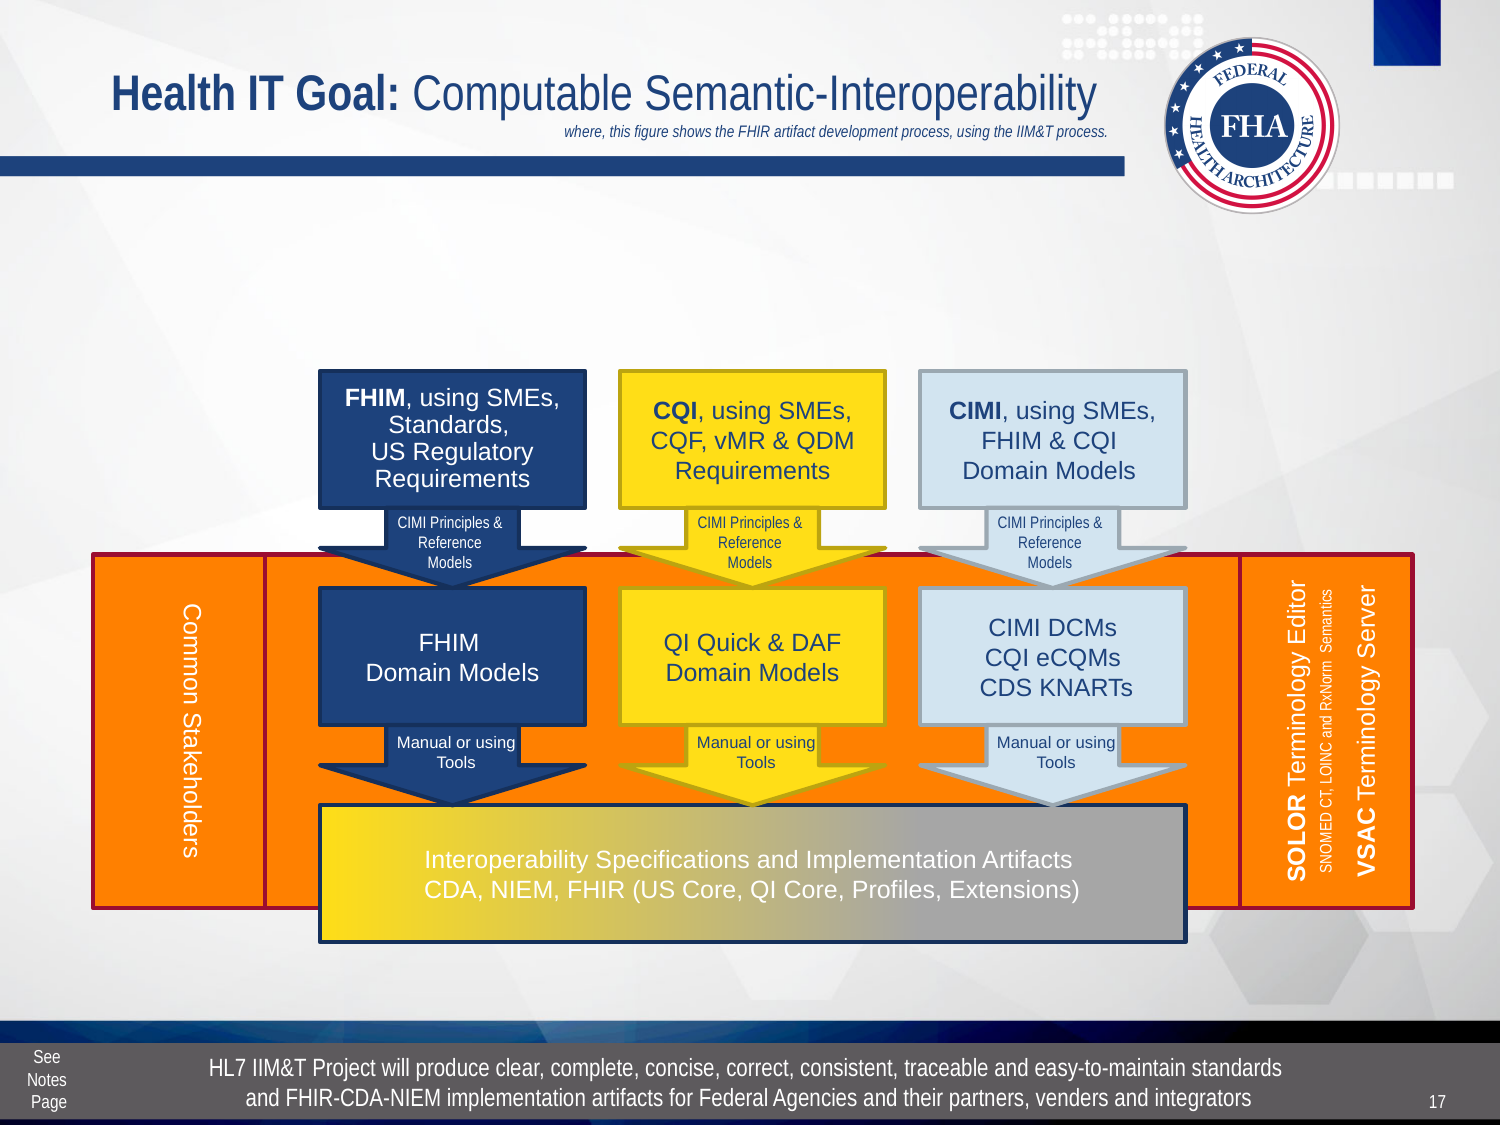

# Health IT Goal: Computable Semantic-Interoperability where, this figure shows the FHIR artifact development process, using the IIM&T process.
FHIM, using SMEs,
Standards,
US Regulatory Requirements
CQI, using SMEs,
CQF, vMR & QDM
Requirements
CIMI, using SMEs,
FHIM & CQI
Domain Models
CIMI Principles & Reference Models
CIMI Principles & Reference Models
CIMI Principles & Reference Models

FHIM
Domain Models
QI Quick & DAF
Domain Models
CIMI DCMs
CQI eCQMs
 CDS KNARTs
Common Stakeholders

SOLOR Terminology Editor
SNOMED CT, LOINC and RxNorm  Semantics
VSAC Terminology Server
Manual or using Tools
Manual or using Tools
Manual or using Tools

Interoperability Specifications and Implementation Artifacts
CDA, NIEM, FHIR (US Core, QI Core, Profiles, Extensions)
See
Notes
Page
HL7 IIM&T Project will produce clear, complete, concise, correct, consistent, traceable and easy-to-maintain standards
and FHIR-CDA-NIEM implementation artifacts for Federal Agencies and their partners, venders and integrators
17
17
17